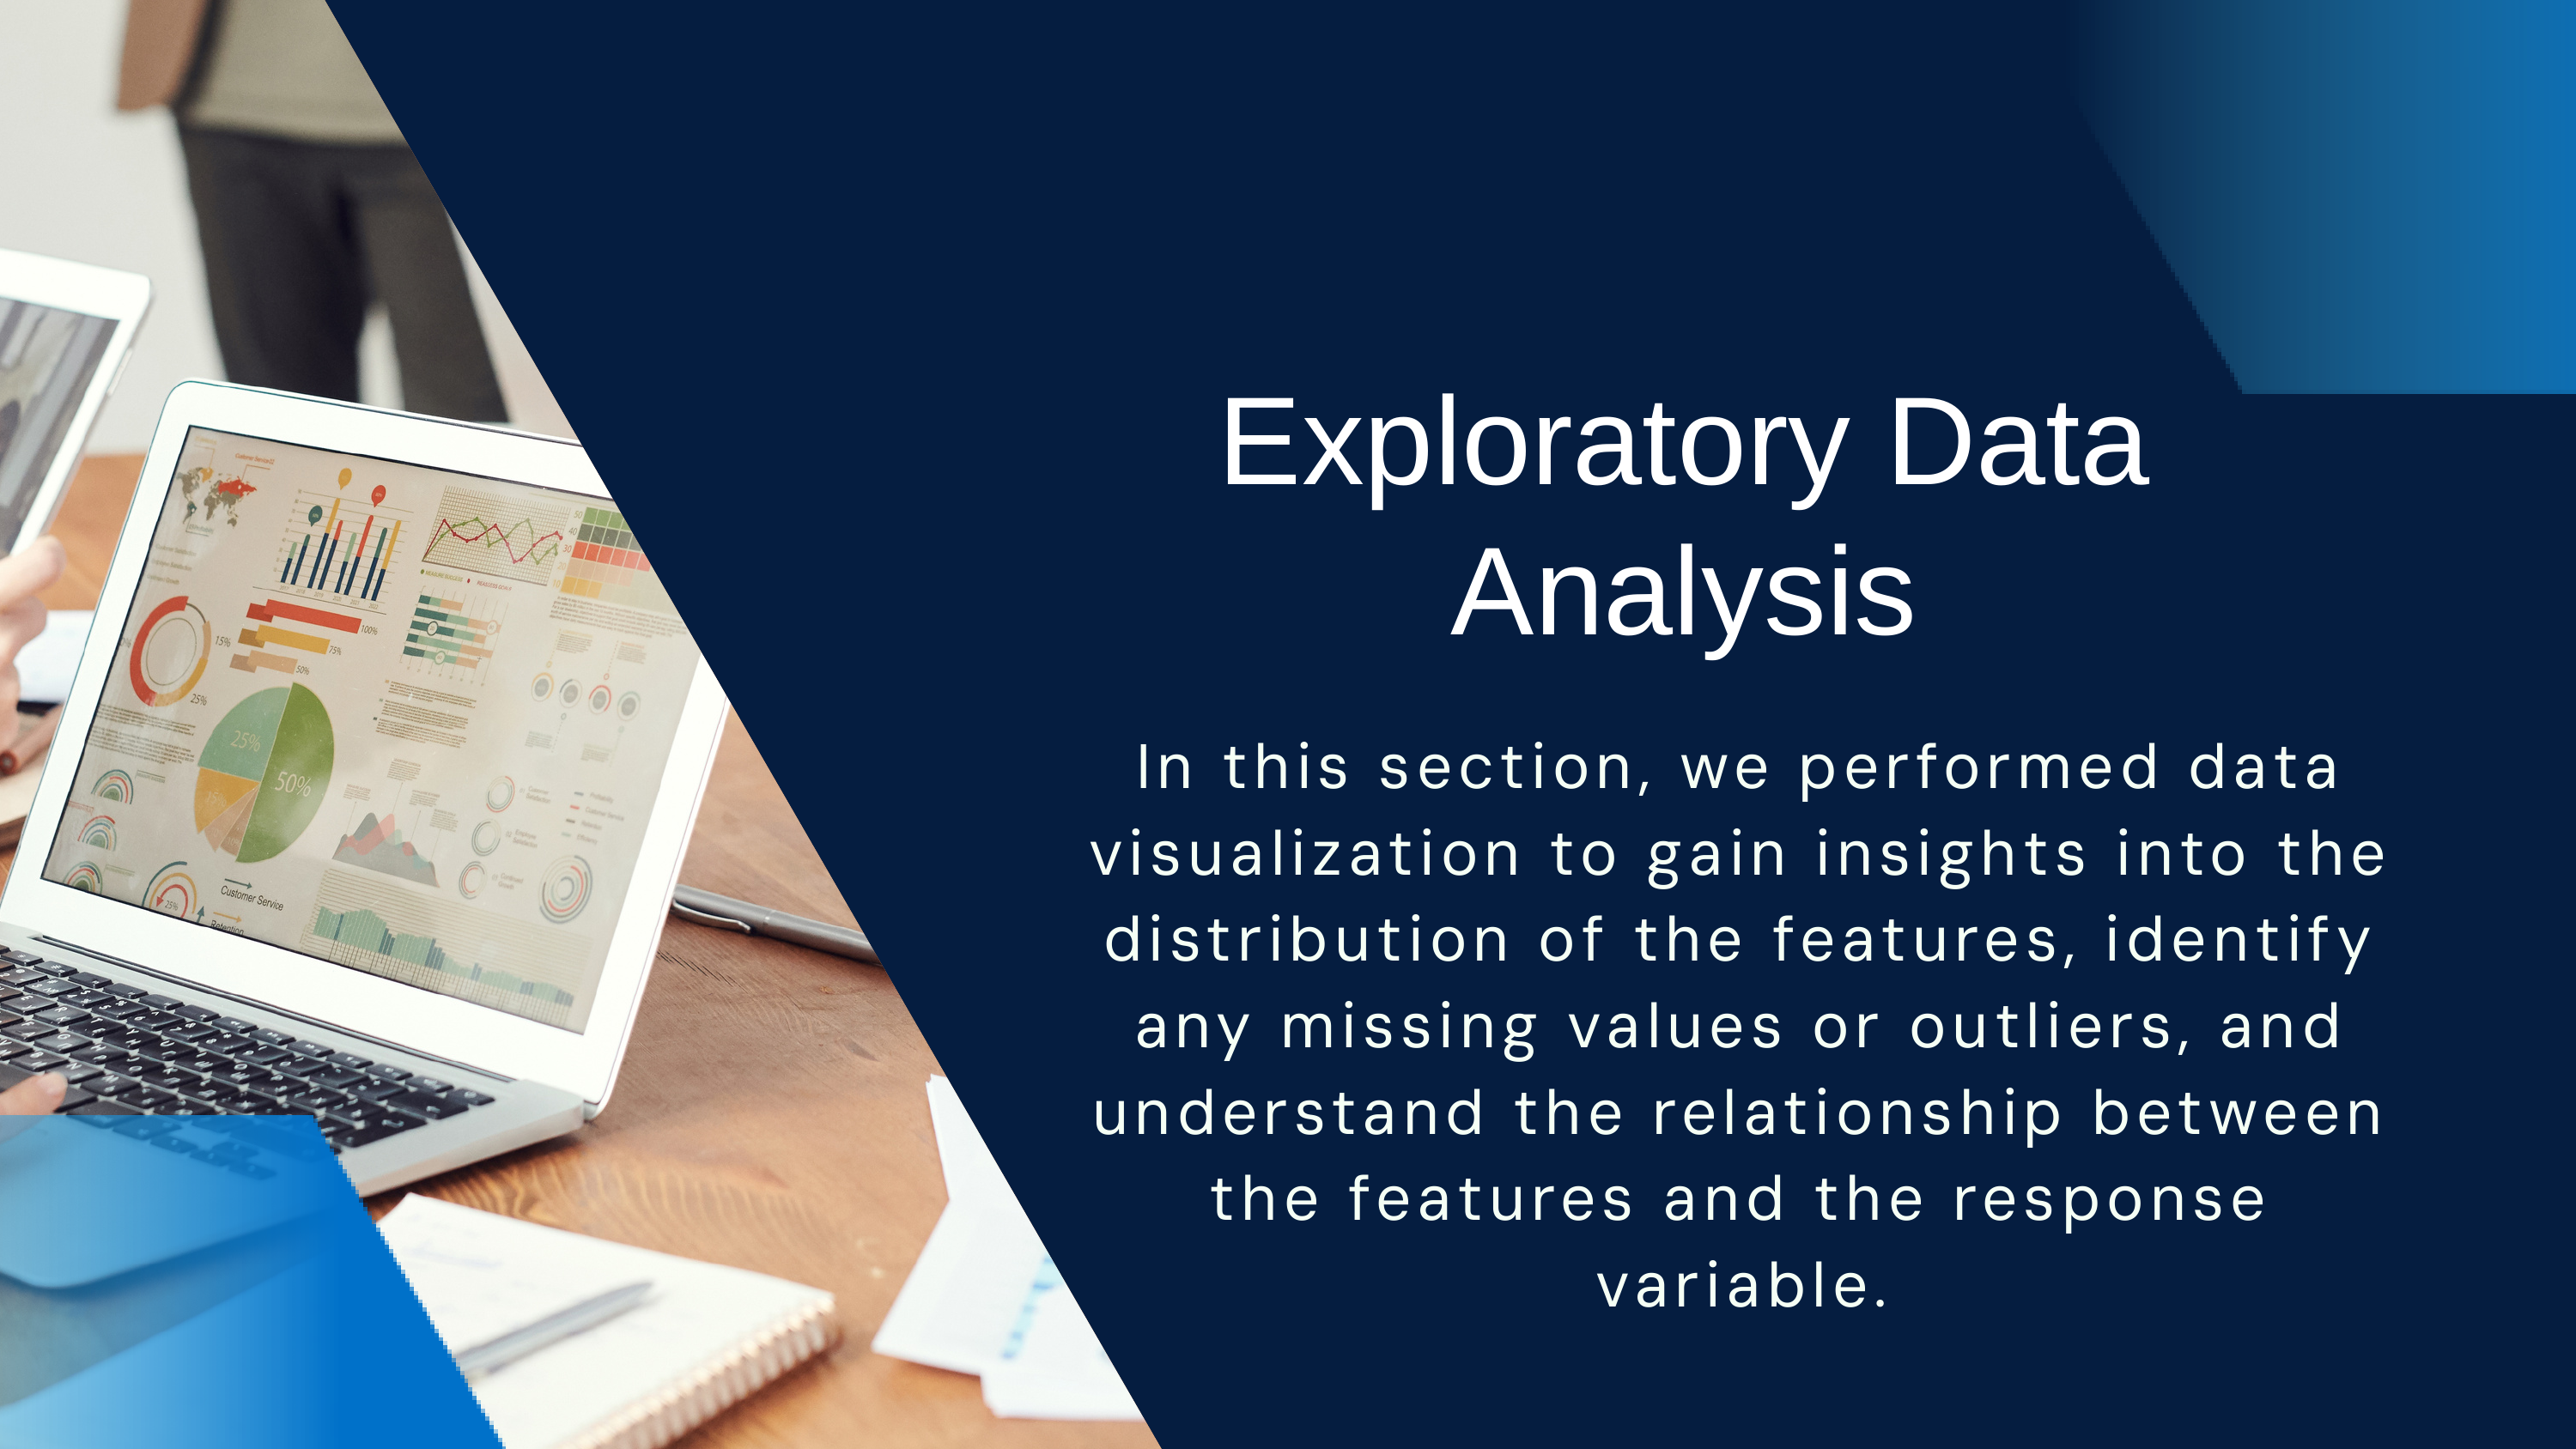

Exploratory Data Analysis
In this section, we performed data visualization to gain insights into the distribution of the features, identify any missing values or outliers, and understand the relationship between the features and the response variable.